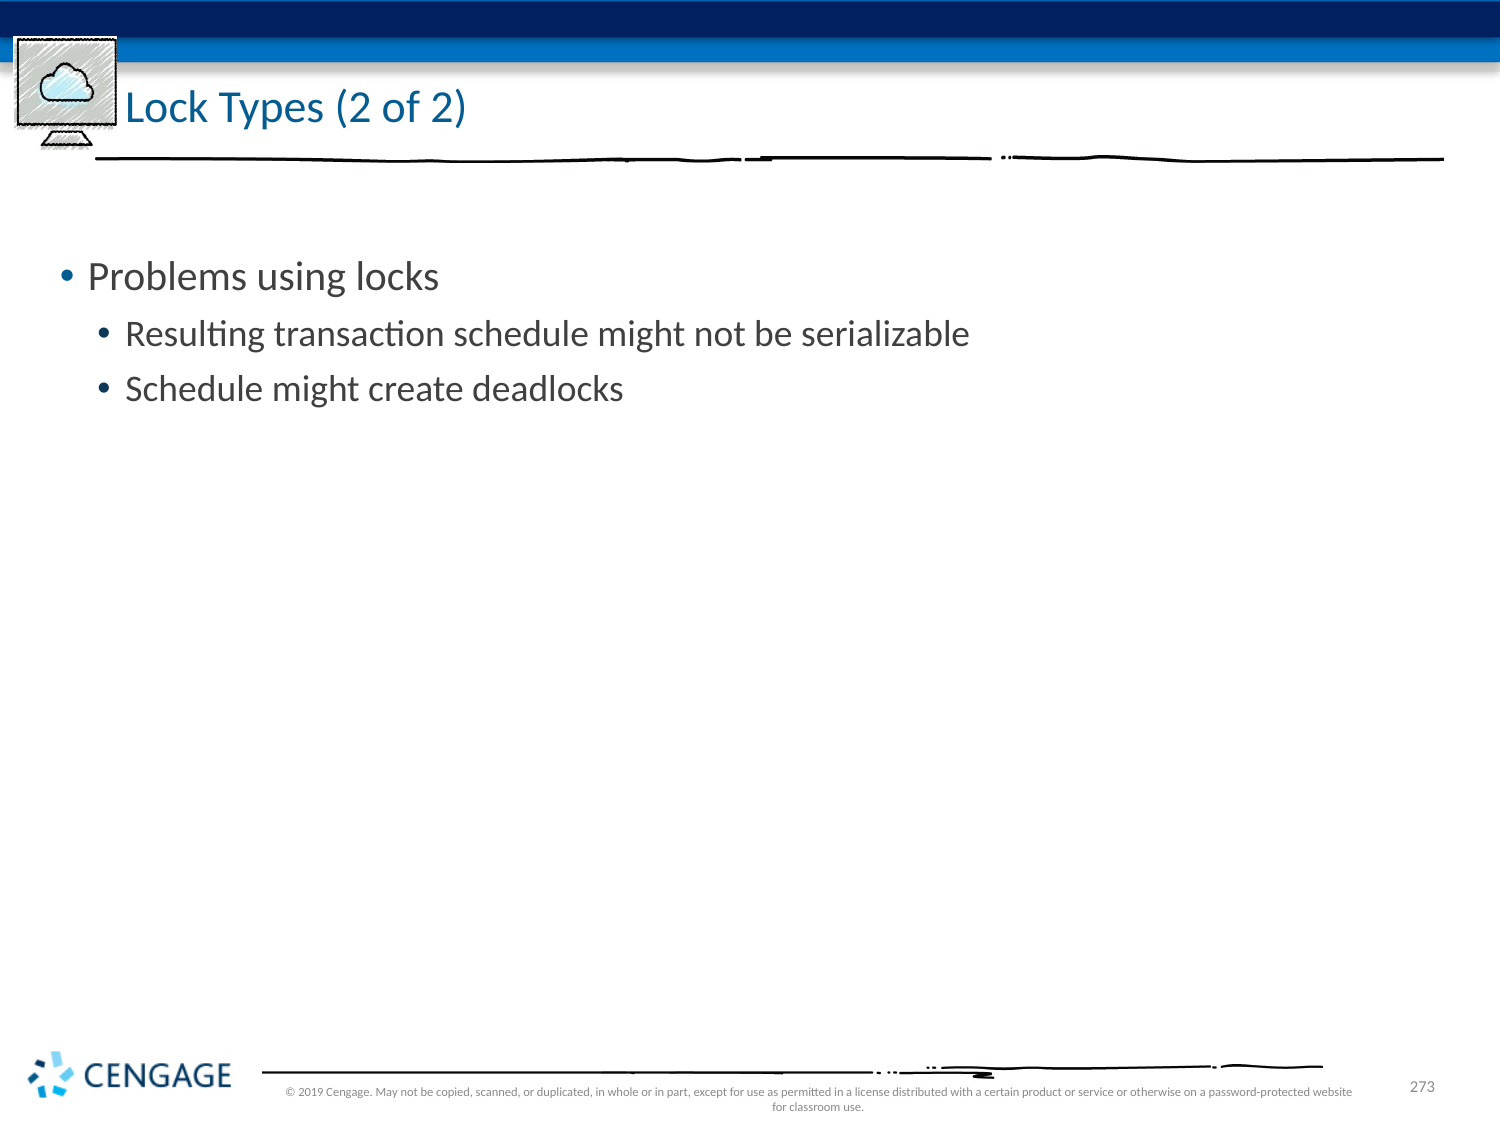

# Lock Types (2 of 2)
Problems using locks
Resulting transaction schedule might not be serializable
Schedule might create deadlocks
© 2019 Cengage. May not be copied, scanned, or duplicated, in whole or in part, except for use as permitted in a license distributed with a certain product or service or otherwise on a password-protected website for classroom use.